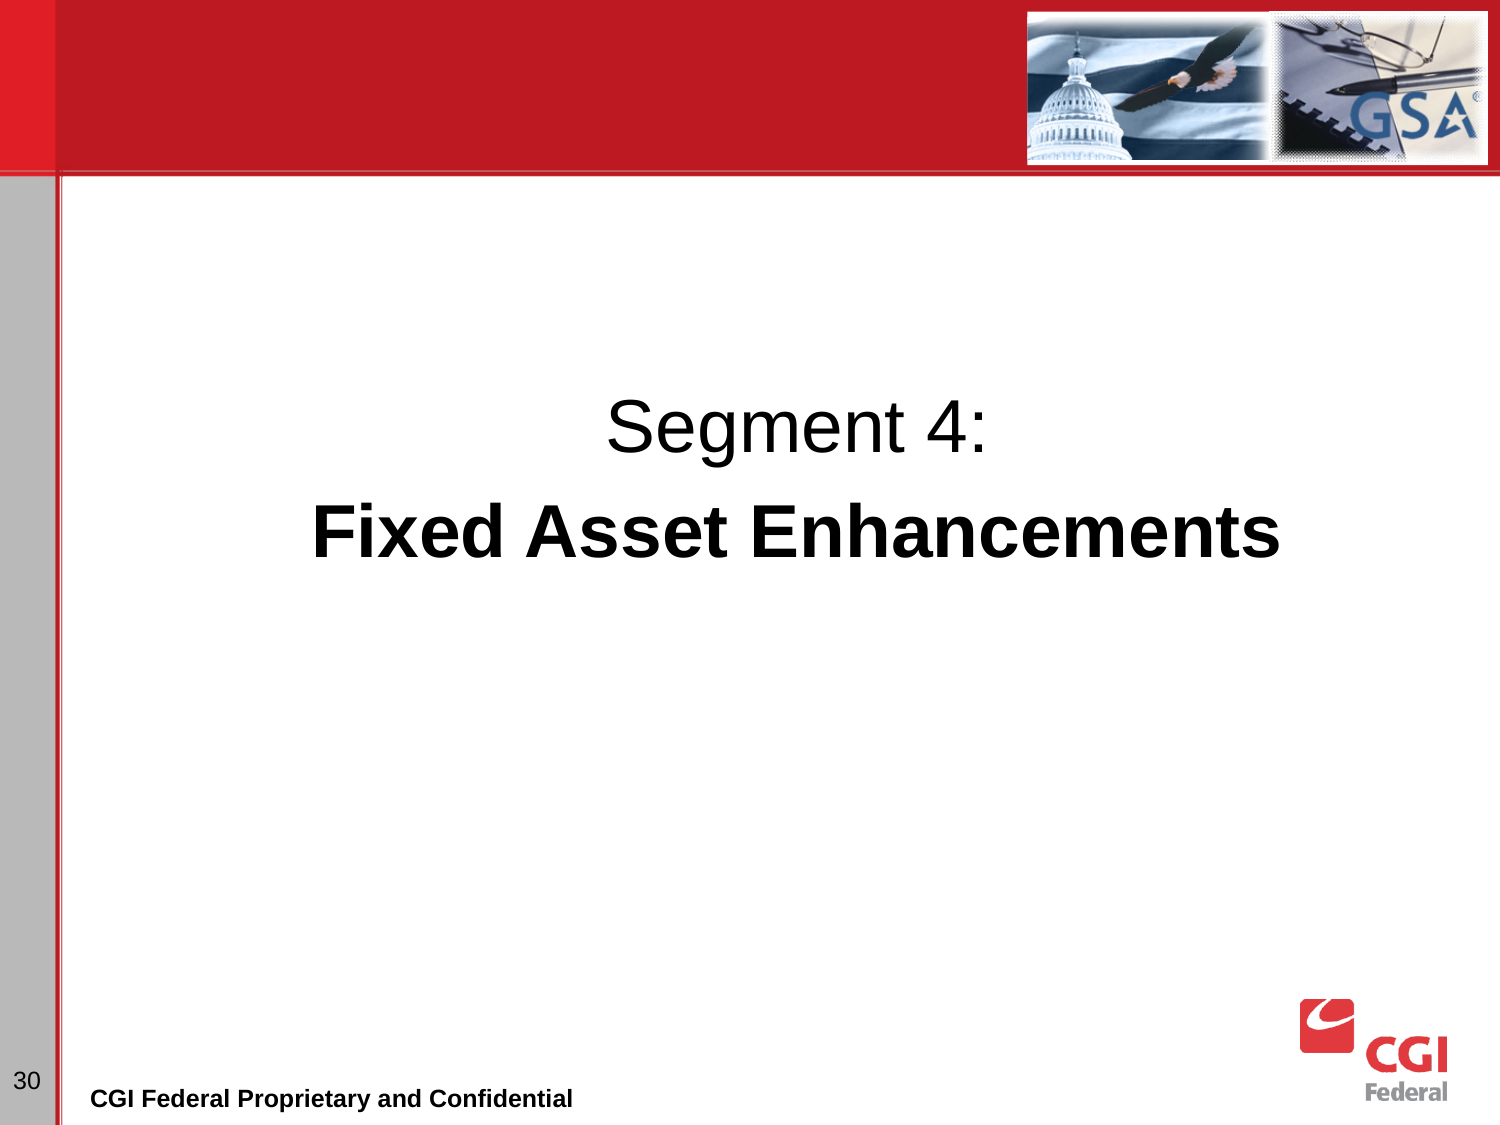

#
Segment 4:
Fixed Asset Enhancements

30
CGI Federal Proprietary and Confidential